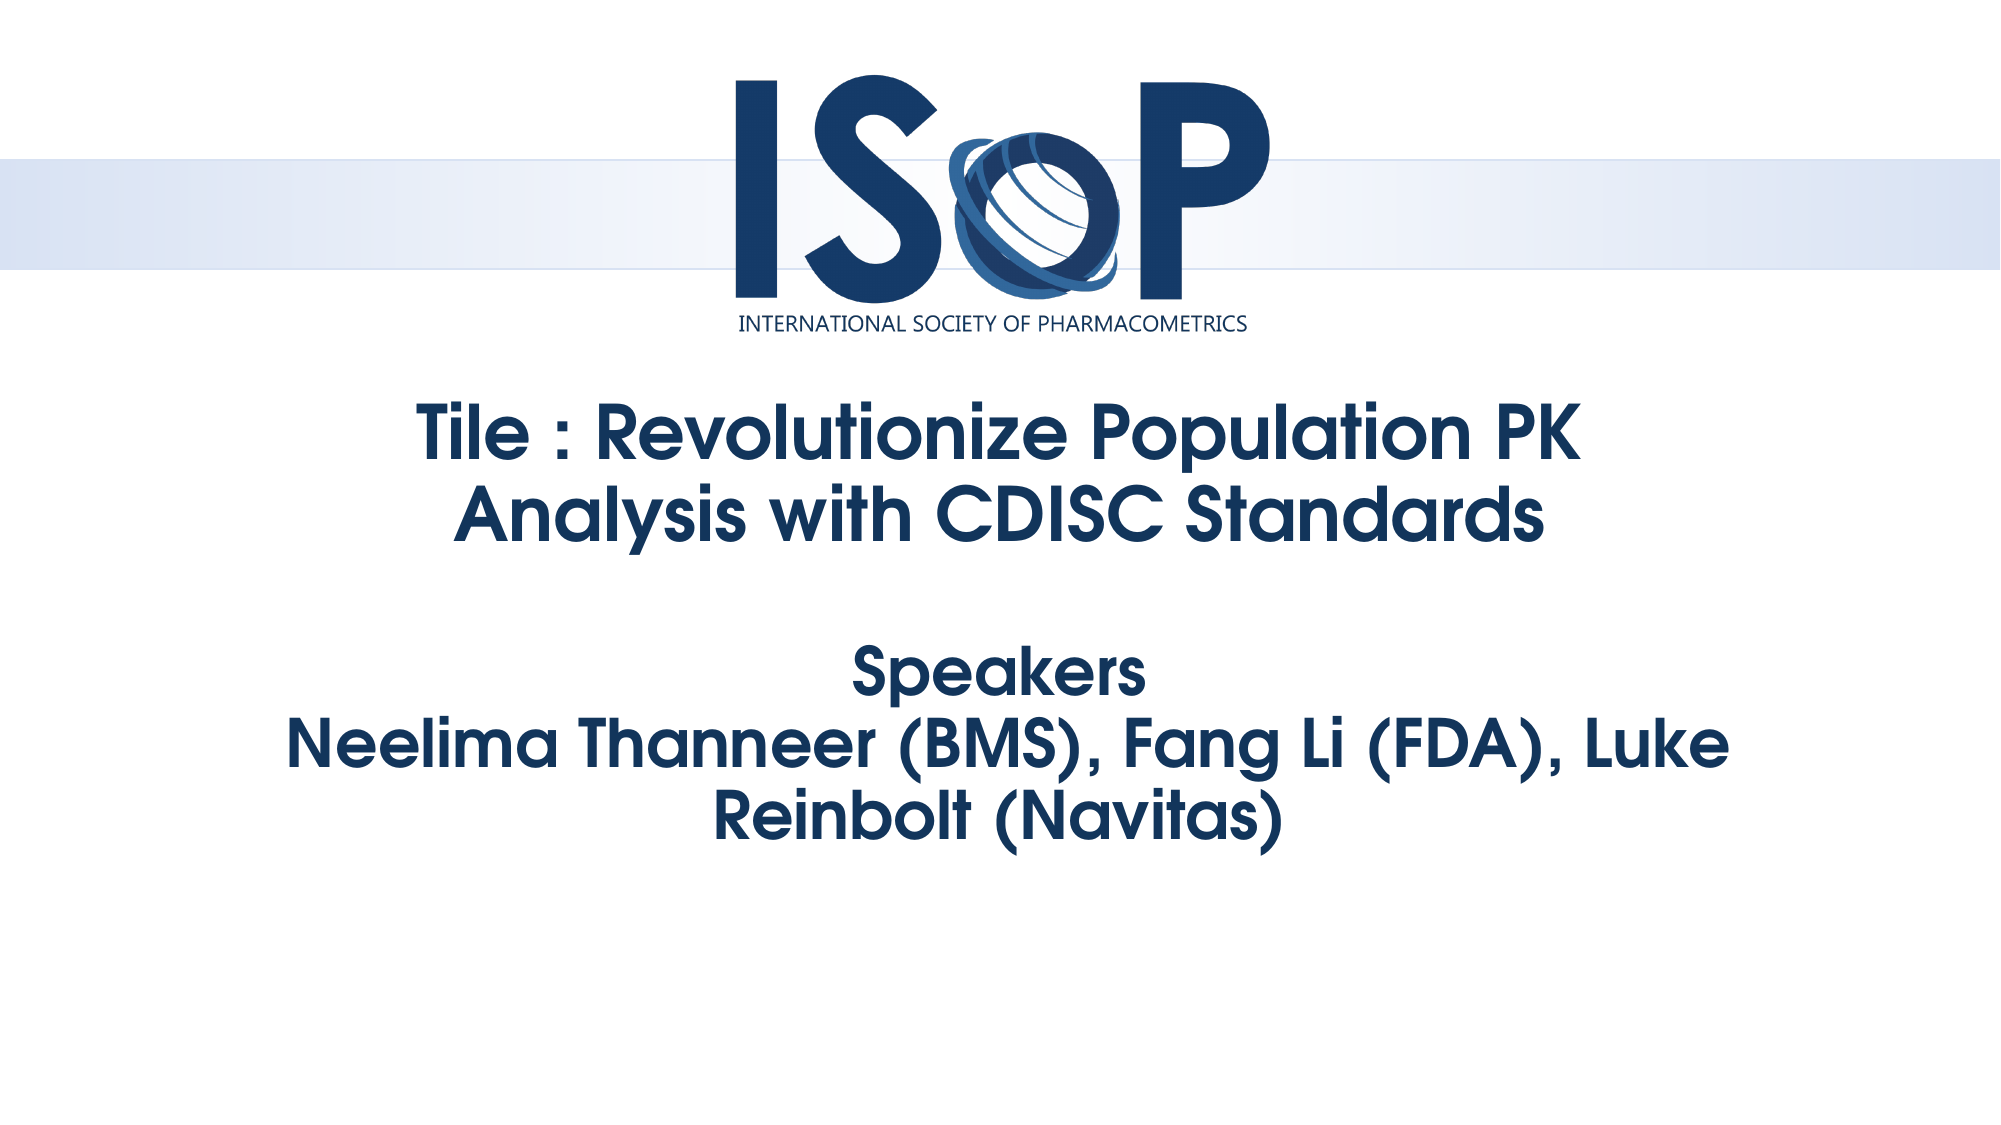

# Tile : Revolutionize Population PK Analysis with CDISC Standards Speakers Neelima Thanneer (BMS), Fang Li (FDA), Luke Reinbolt (Navitas)